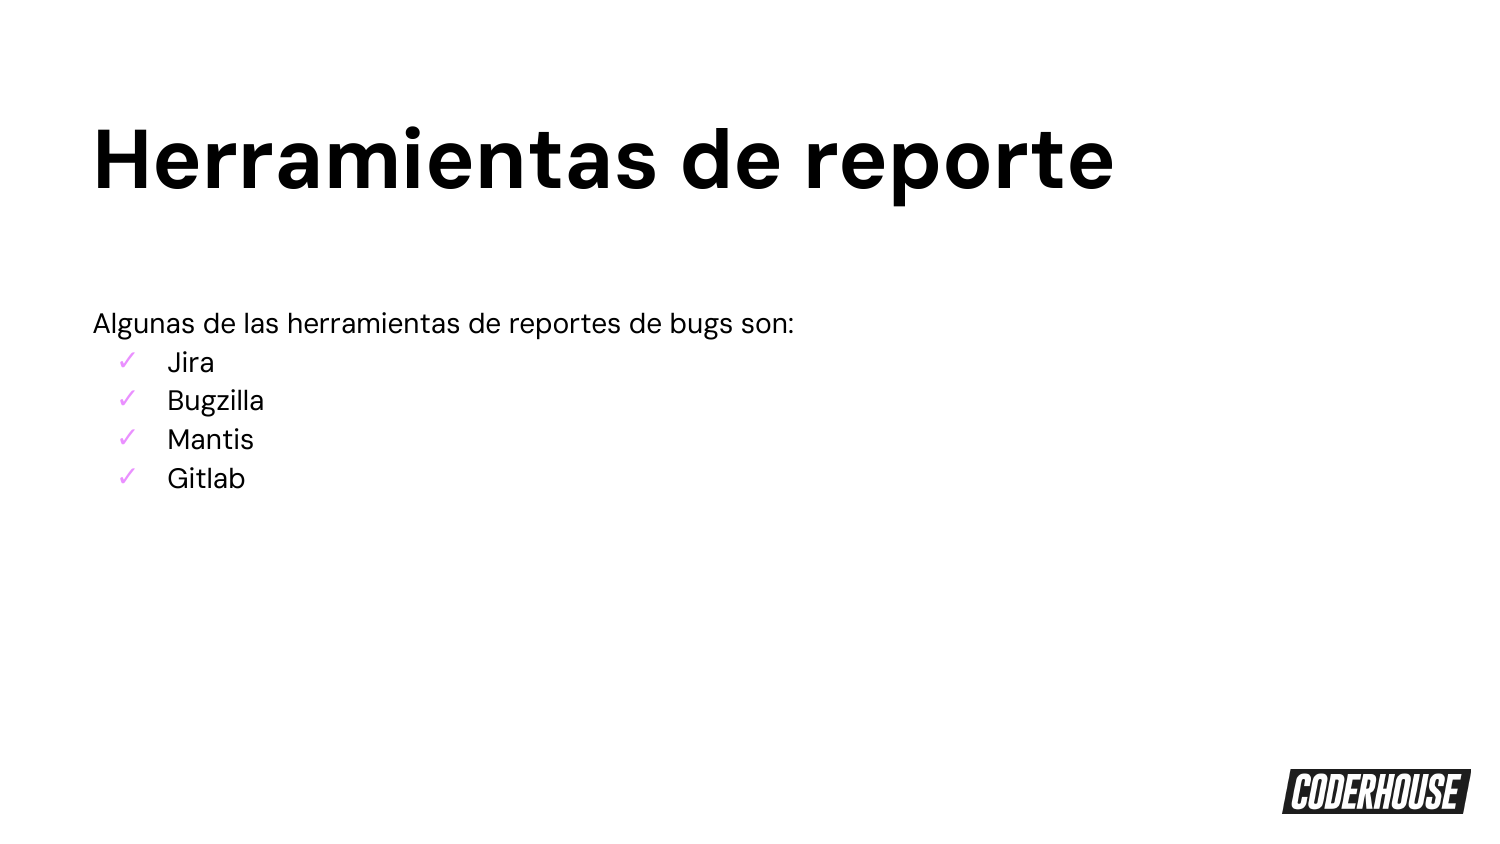

Herramientas de reporte
Algunas de las herramientas de reportes de bugs son:
Jira
Bugzilla
Mantis
Gitlab